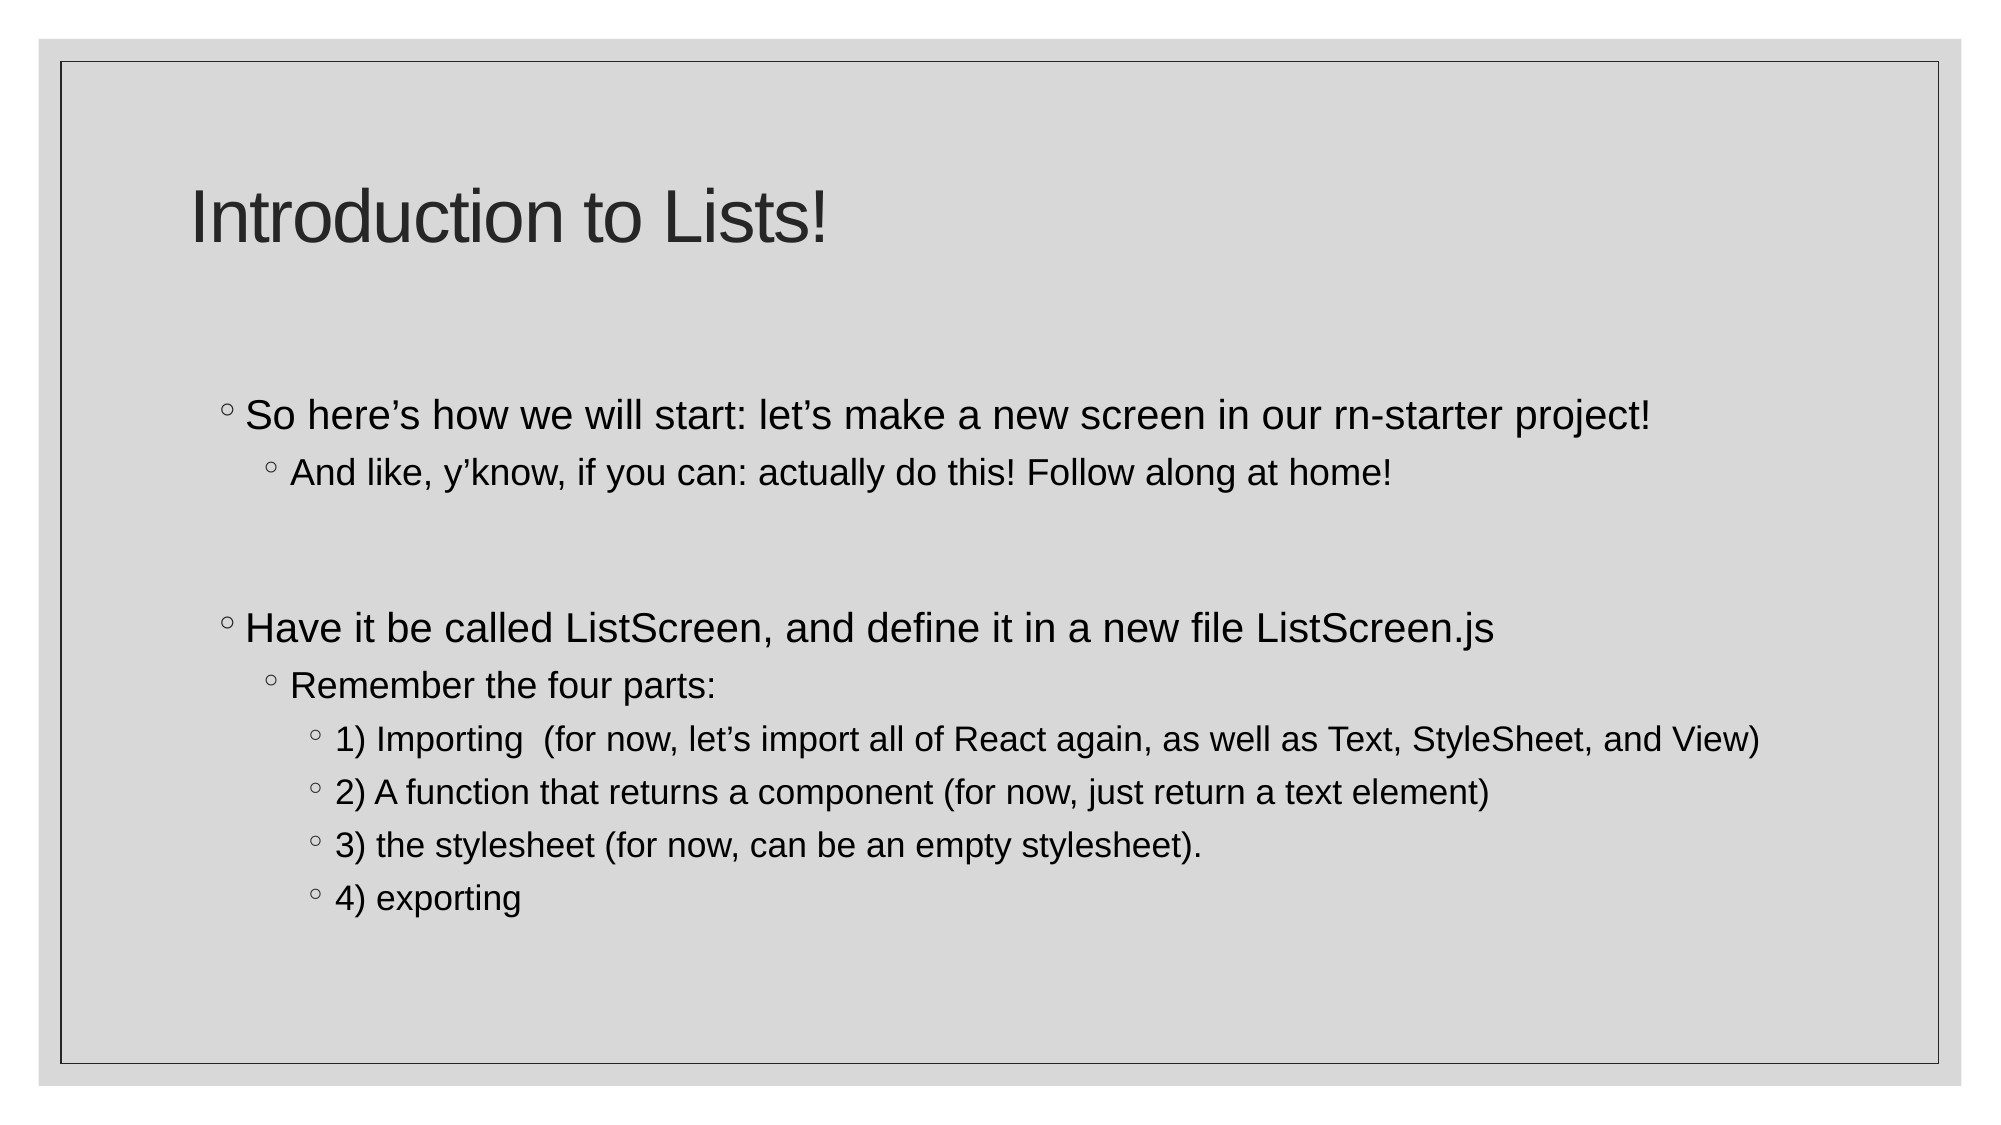

# Introduction to Lists!

So here’s how we will start: let’s make a new screen in our rn-starter project!
And like, y’know, if you can: actually do this! Follow along at home!

Have it be called ListScreen, and define it in a new file ListScreen.js
Remember the four parts:
1) Importing  (for now, let’s import all of React again, as well as Text, StyleSheet, and View)
2) A function that returns a component (for now, just return a text element)
3) the stylesheet (for now, can be an empty stylesheet).
4) exporting